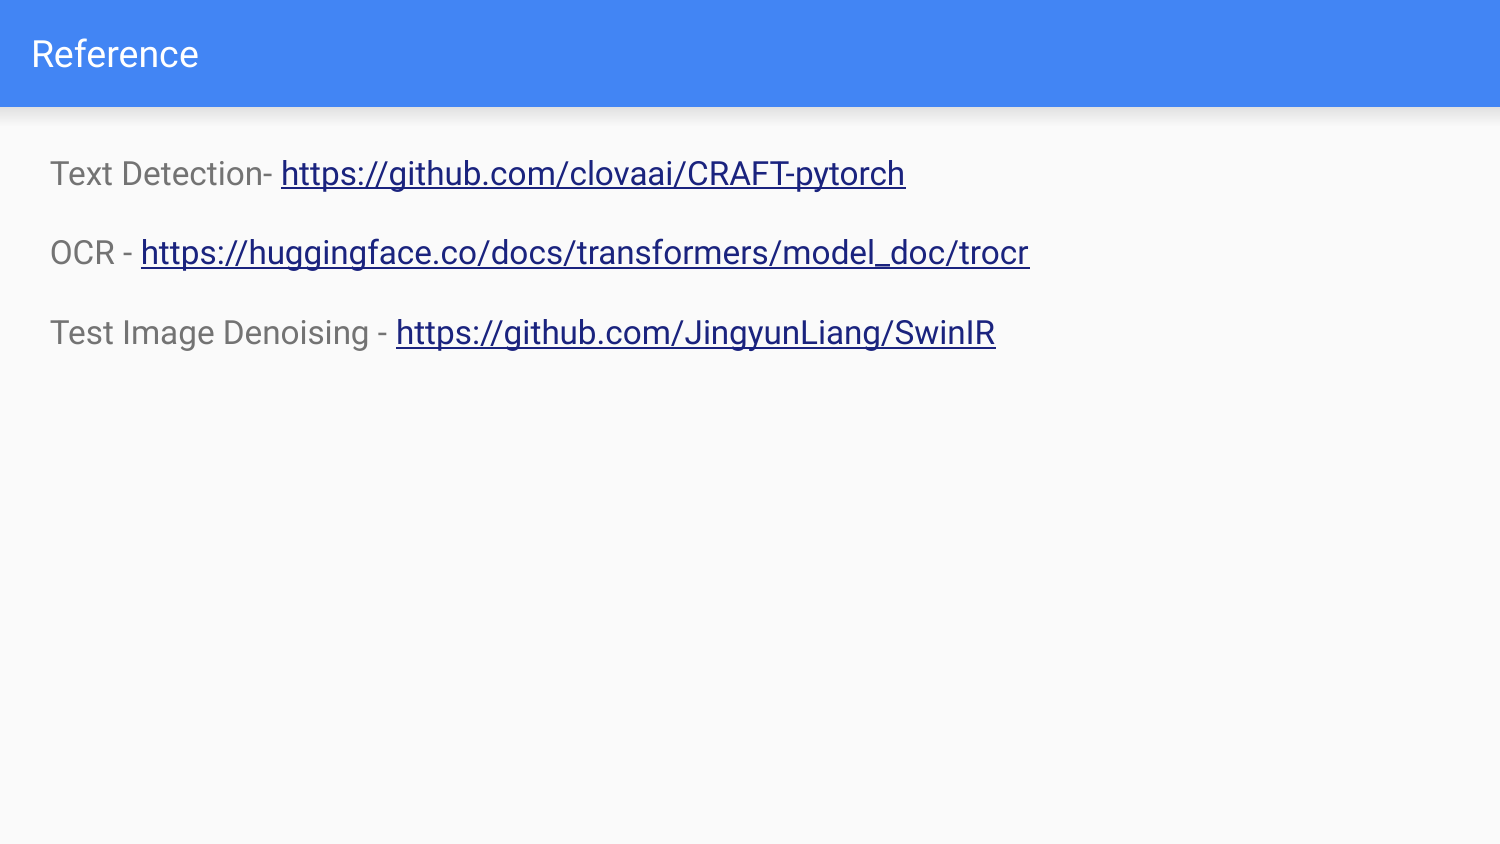

# Reference
Text Detection- https://github.com/clovaai/CRAFT-pytorch

OCR - https://huggingface.co/docs/transformers/model_doc/trocr

Test Image Denoising - https://github.com/JingyunLiang/SwinIR